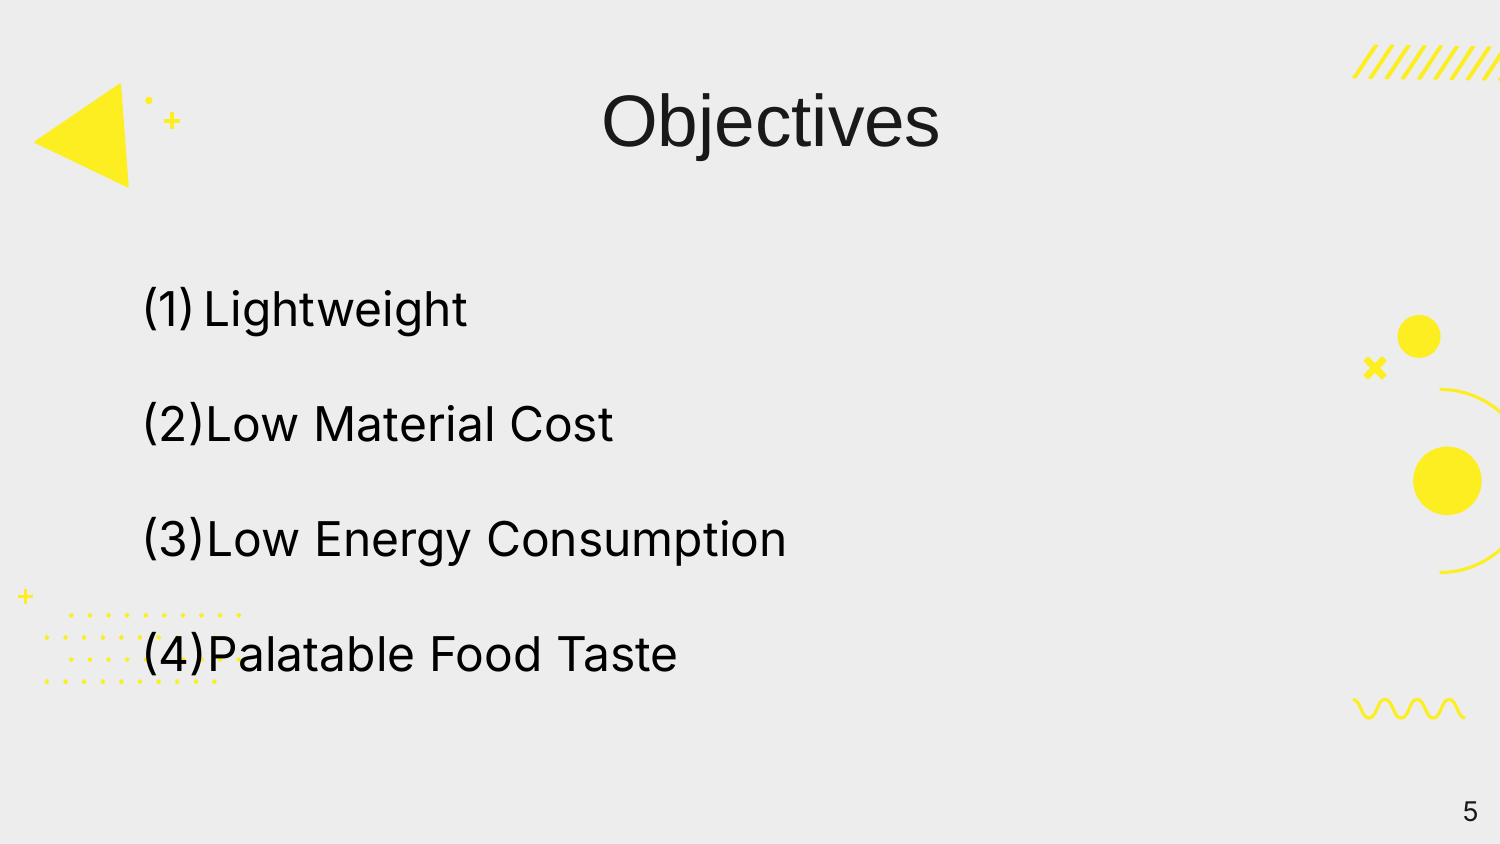

# Objectives

Lightweight
Low Material Cost
Low Energy Consumption
Palatable Food Taste

5